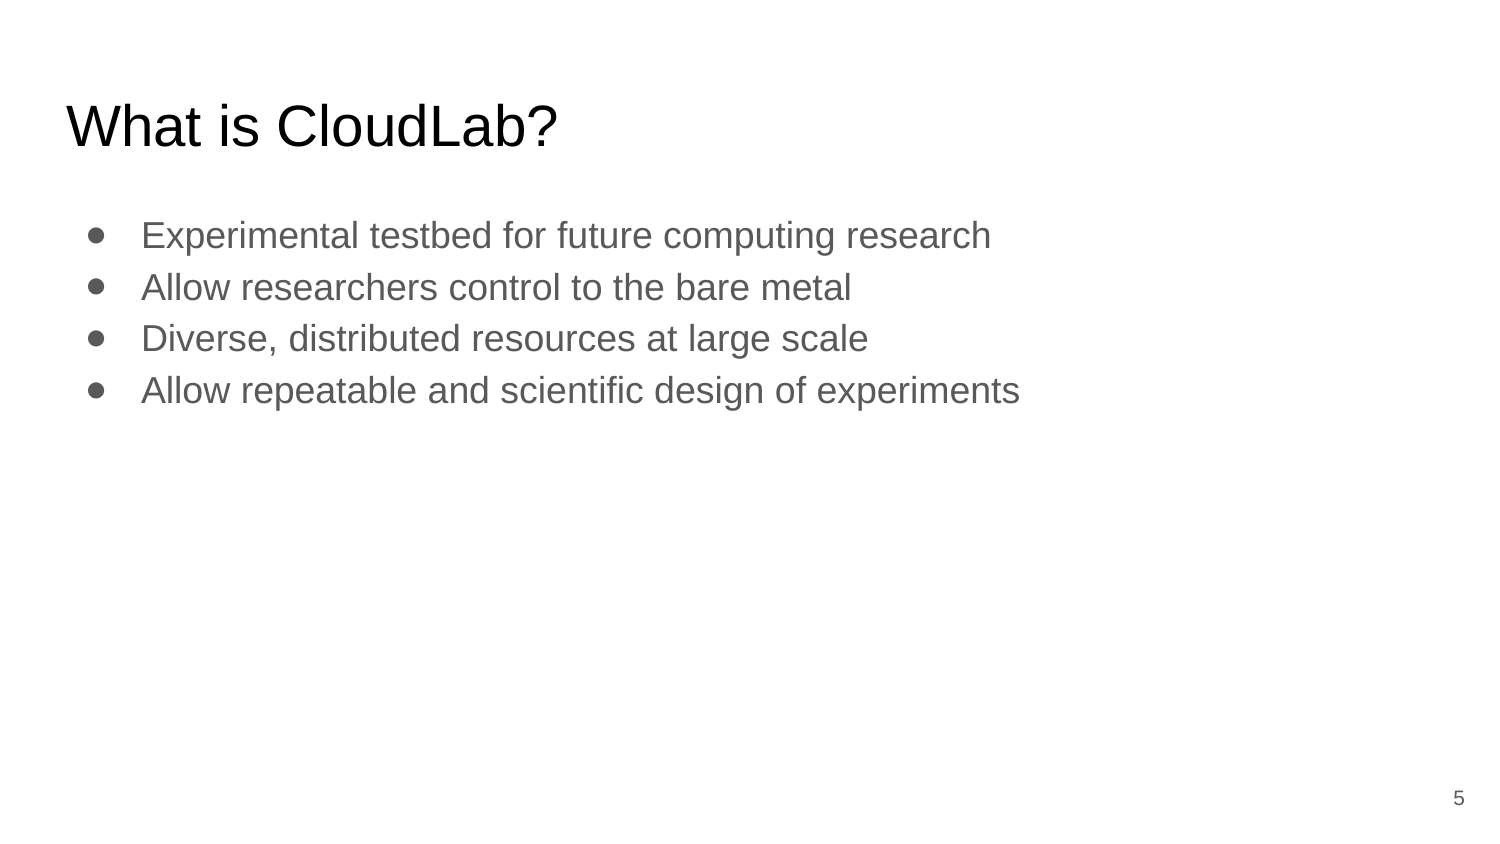

# What is CloudLab?
Experimental testbed for future computing research
Allow researchers control to the bare metal
Diverse, distributed resources at large scale
Allow repeatable and scientific design of experiments

5